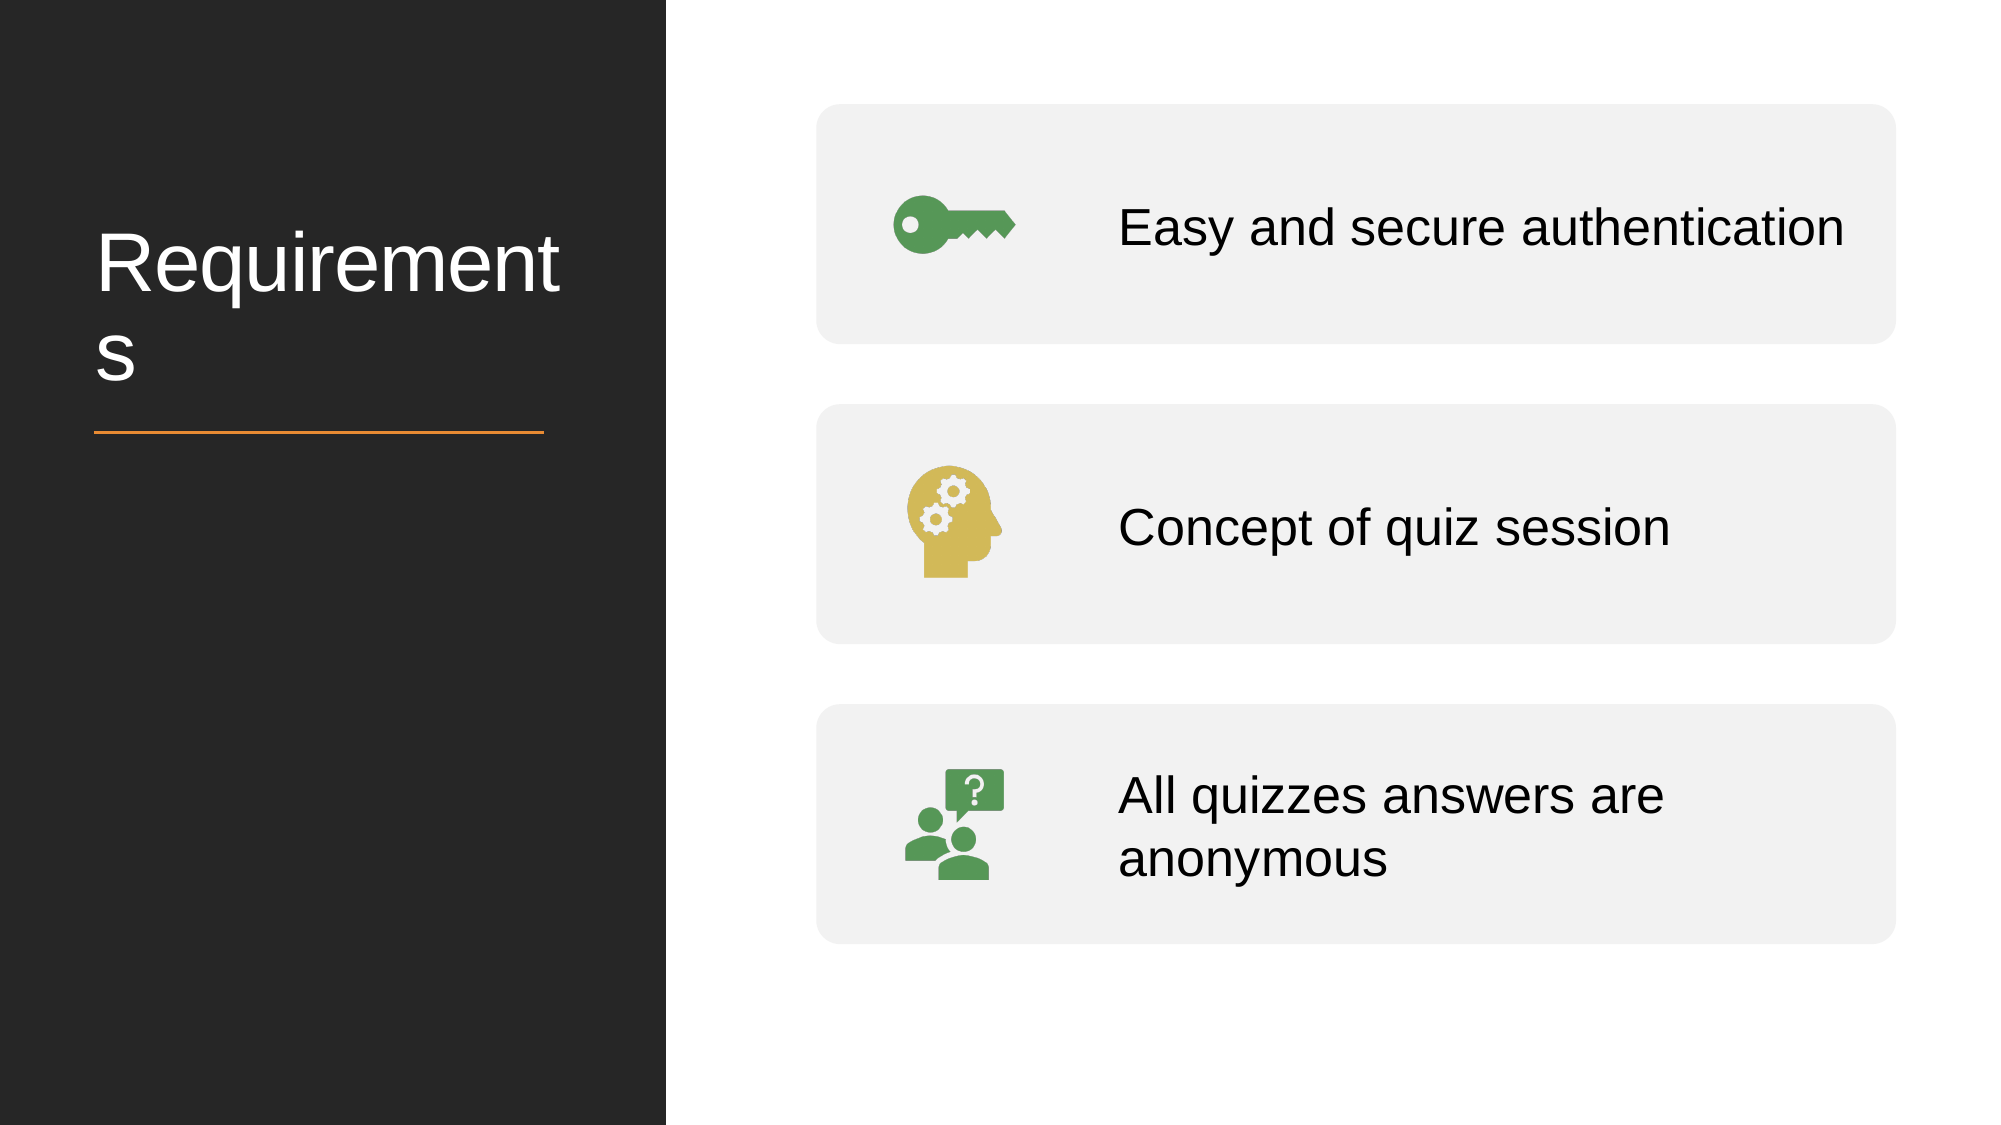

# Requirements
Easy and secure authentication
Concept of quiz session
All quizzes answers are anonymous